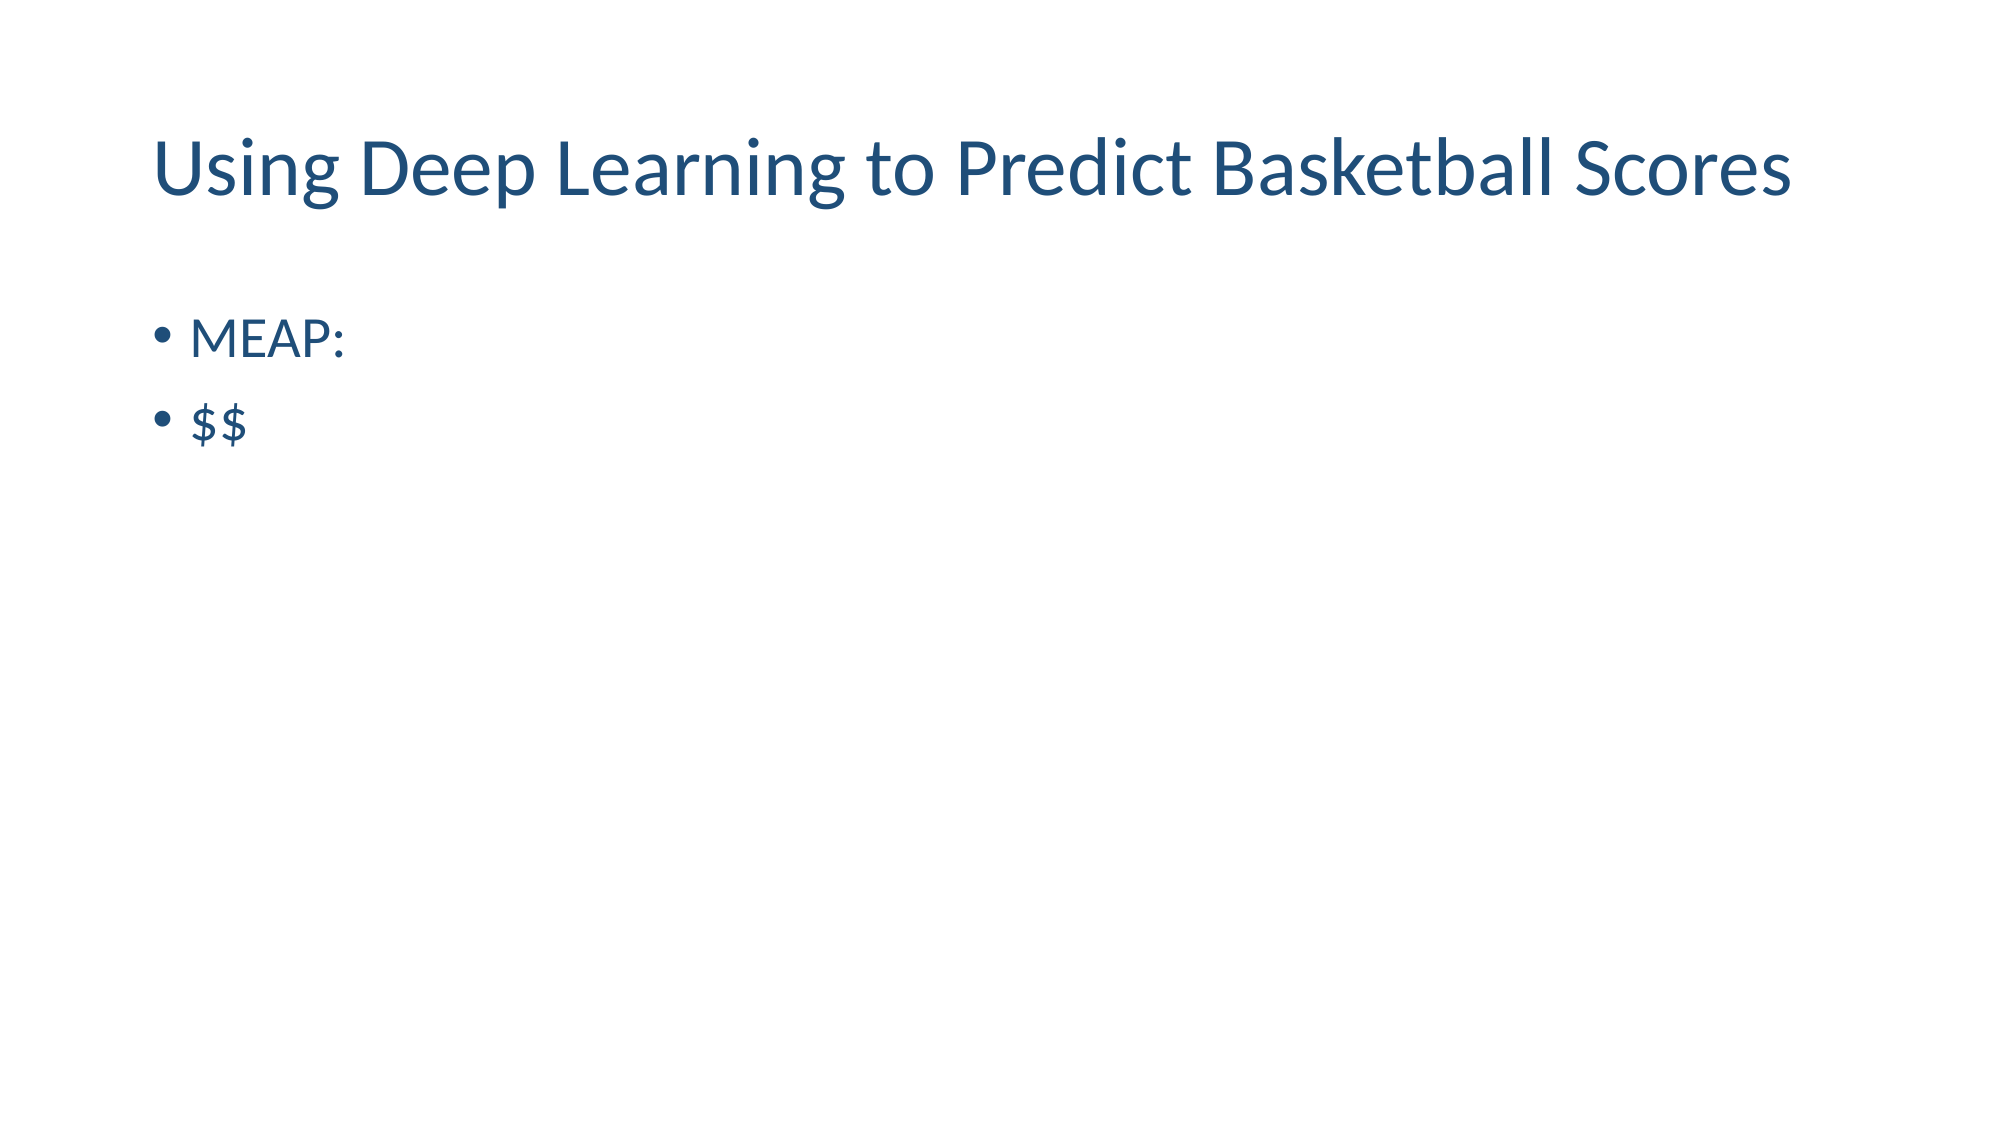

# Using Deep Learning to Predict Basketball Scores
MEAP:
$$